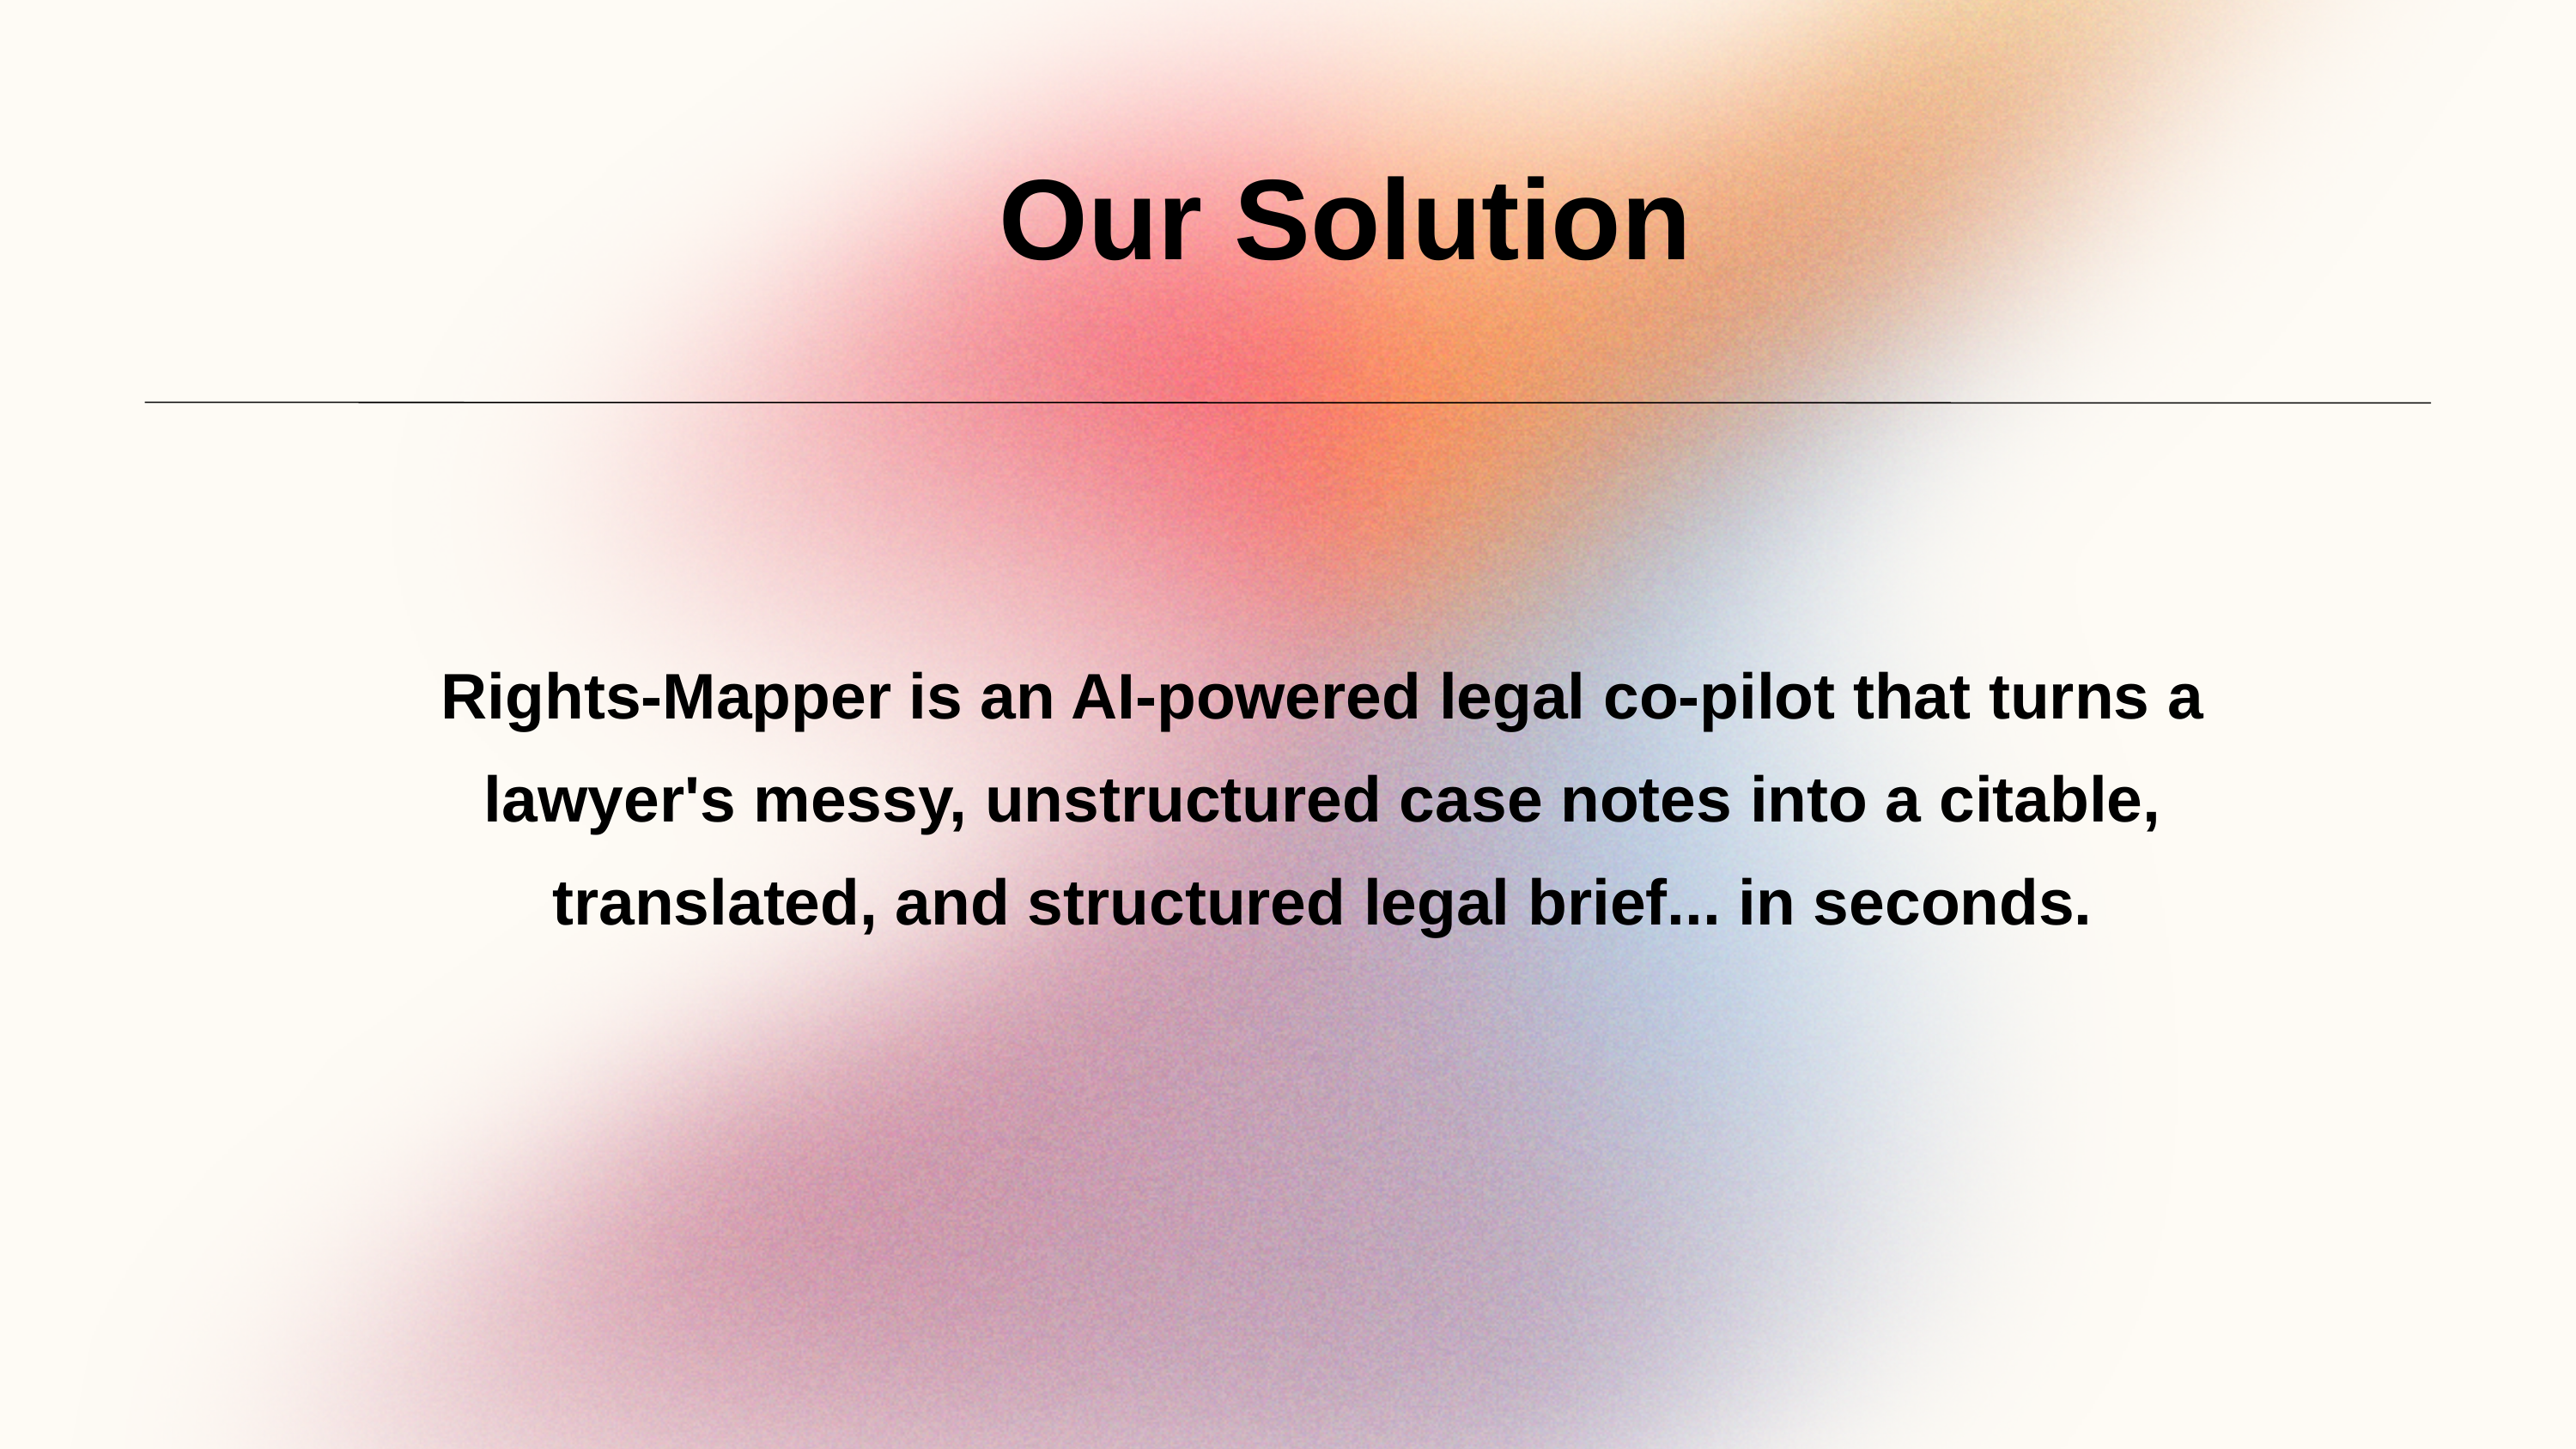

Our Solution

Rights-Mapper is an AI-powered legal co-pilot that turns a lawyer's messy, unstructured case notes into a citable, translated, and structured legal brief... in seconds.